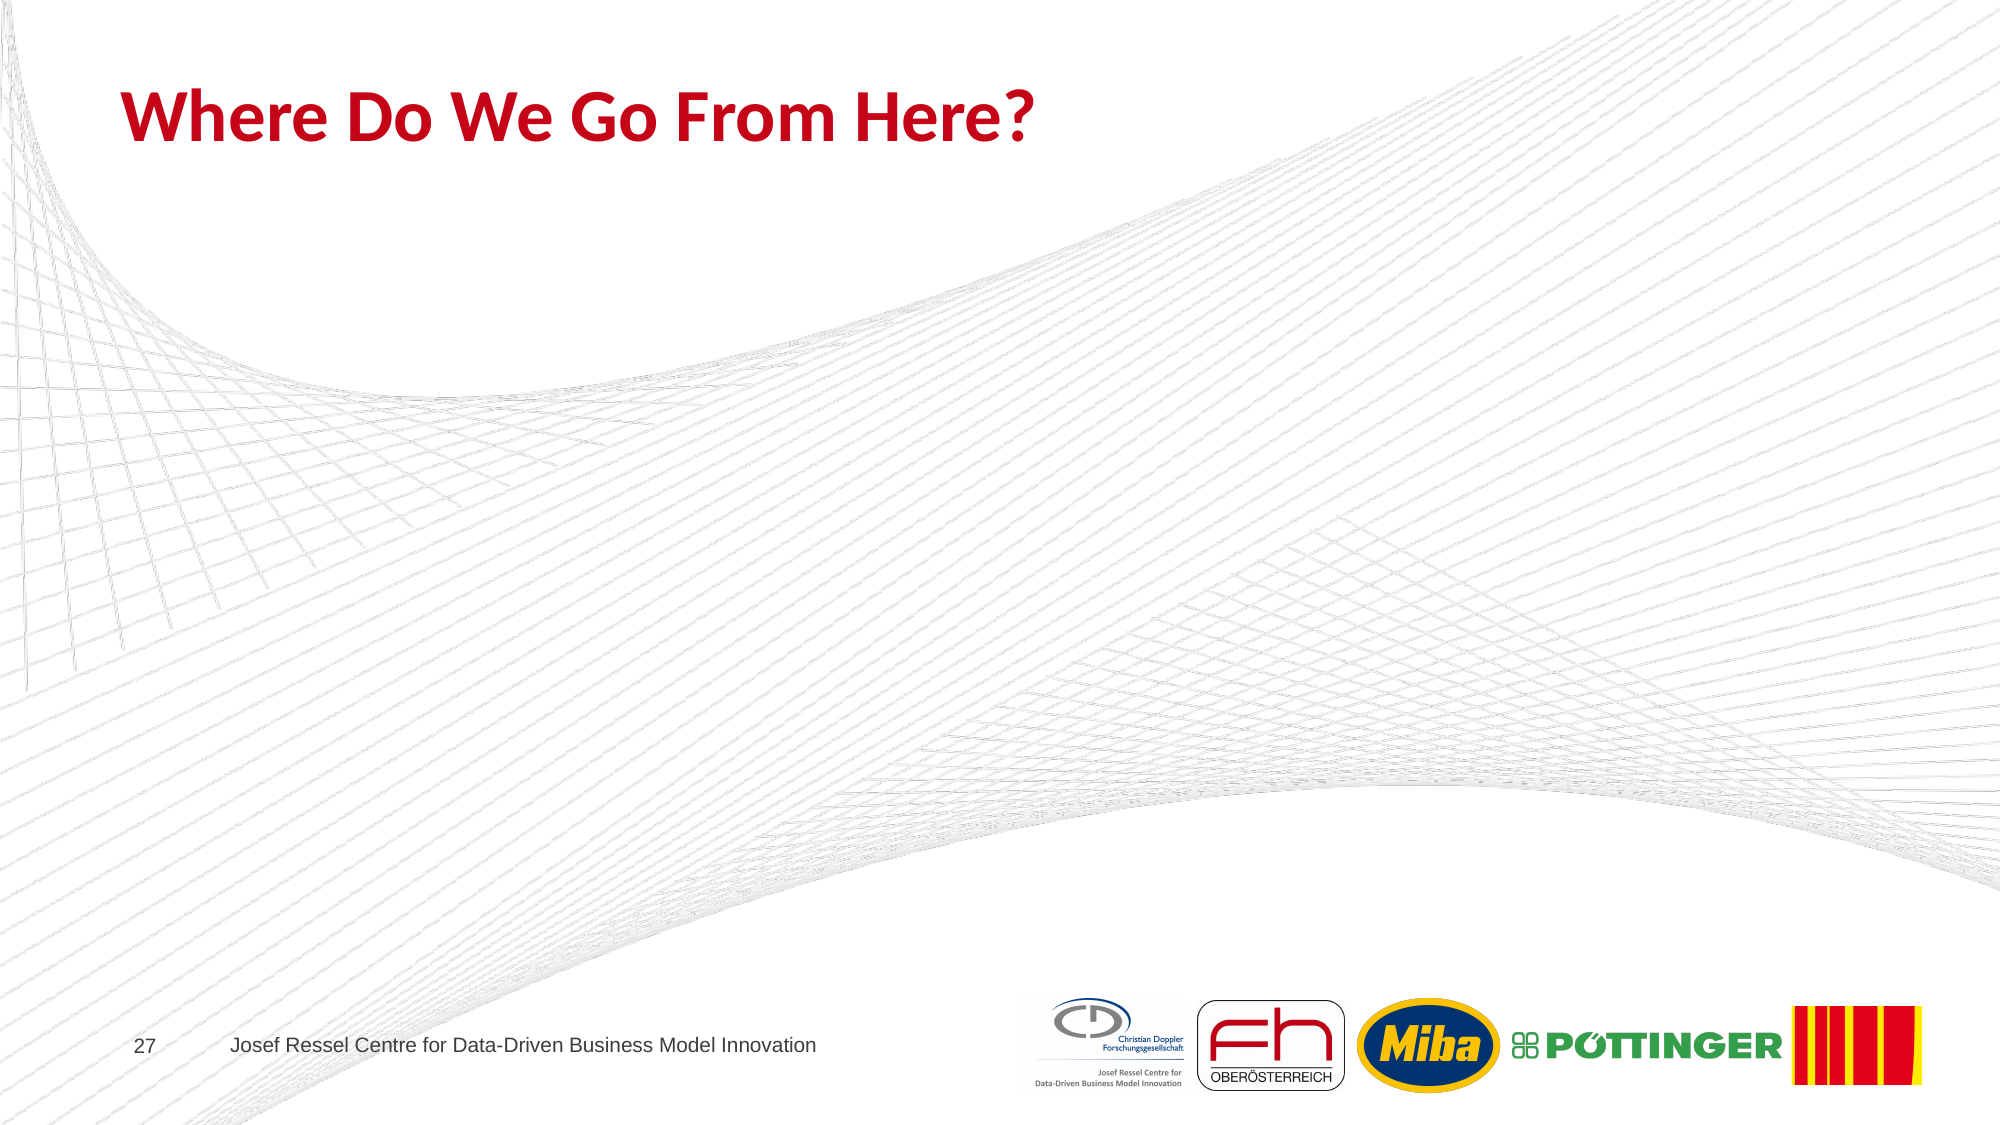

# Where Do We Go From Here?
27